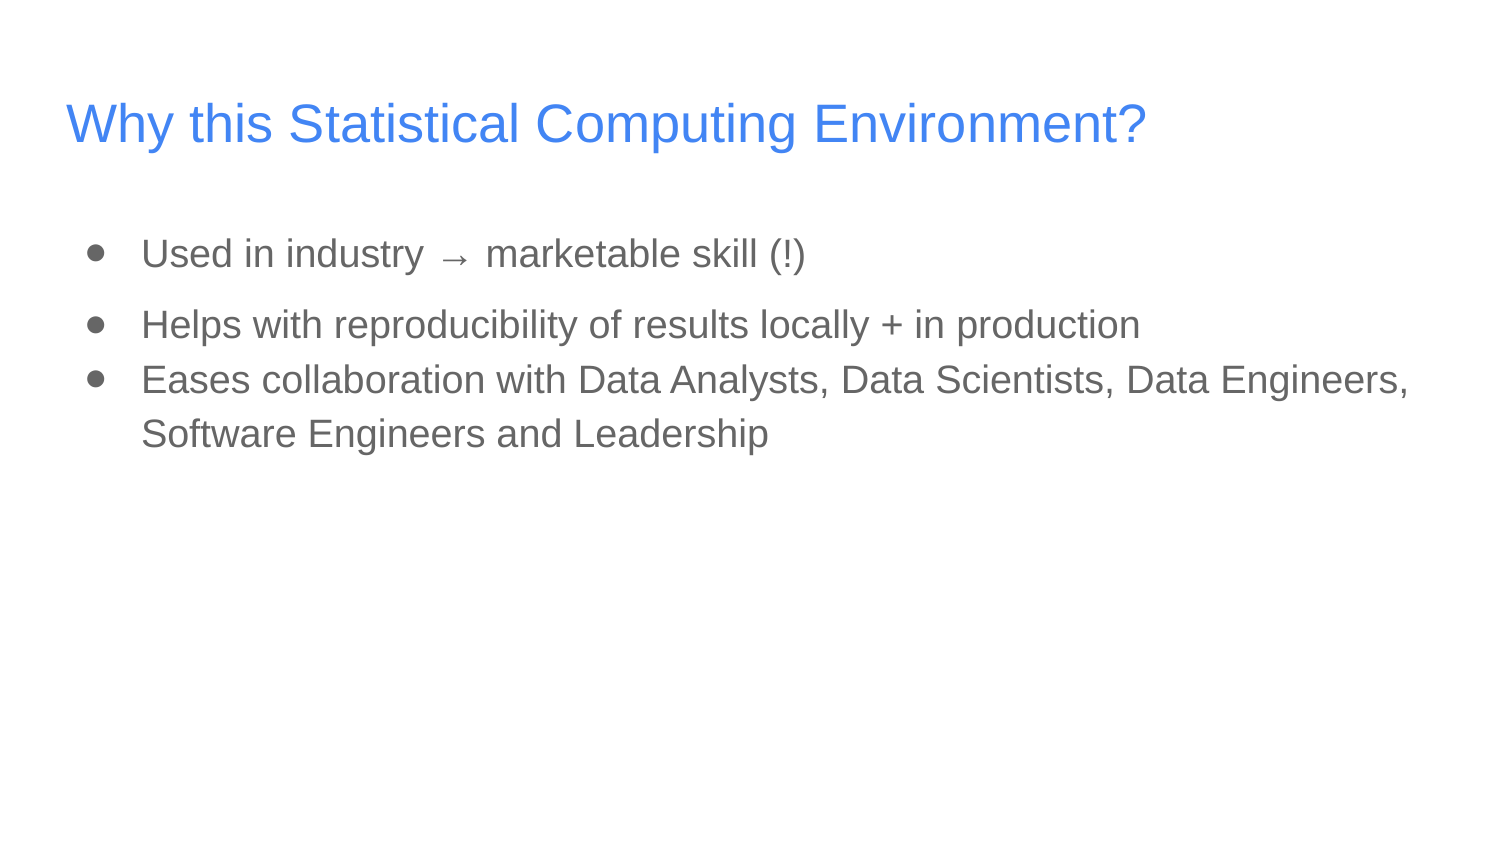

# Why this Statistical Computing Environment?
Used in industry → marketable skill (!)
Helps with reproducibility of results locally + in production
Eases collaboration with Data Analysts, Data Scientists, Data Engineers, Software Engineers and Leadership